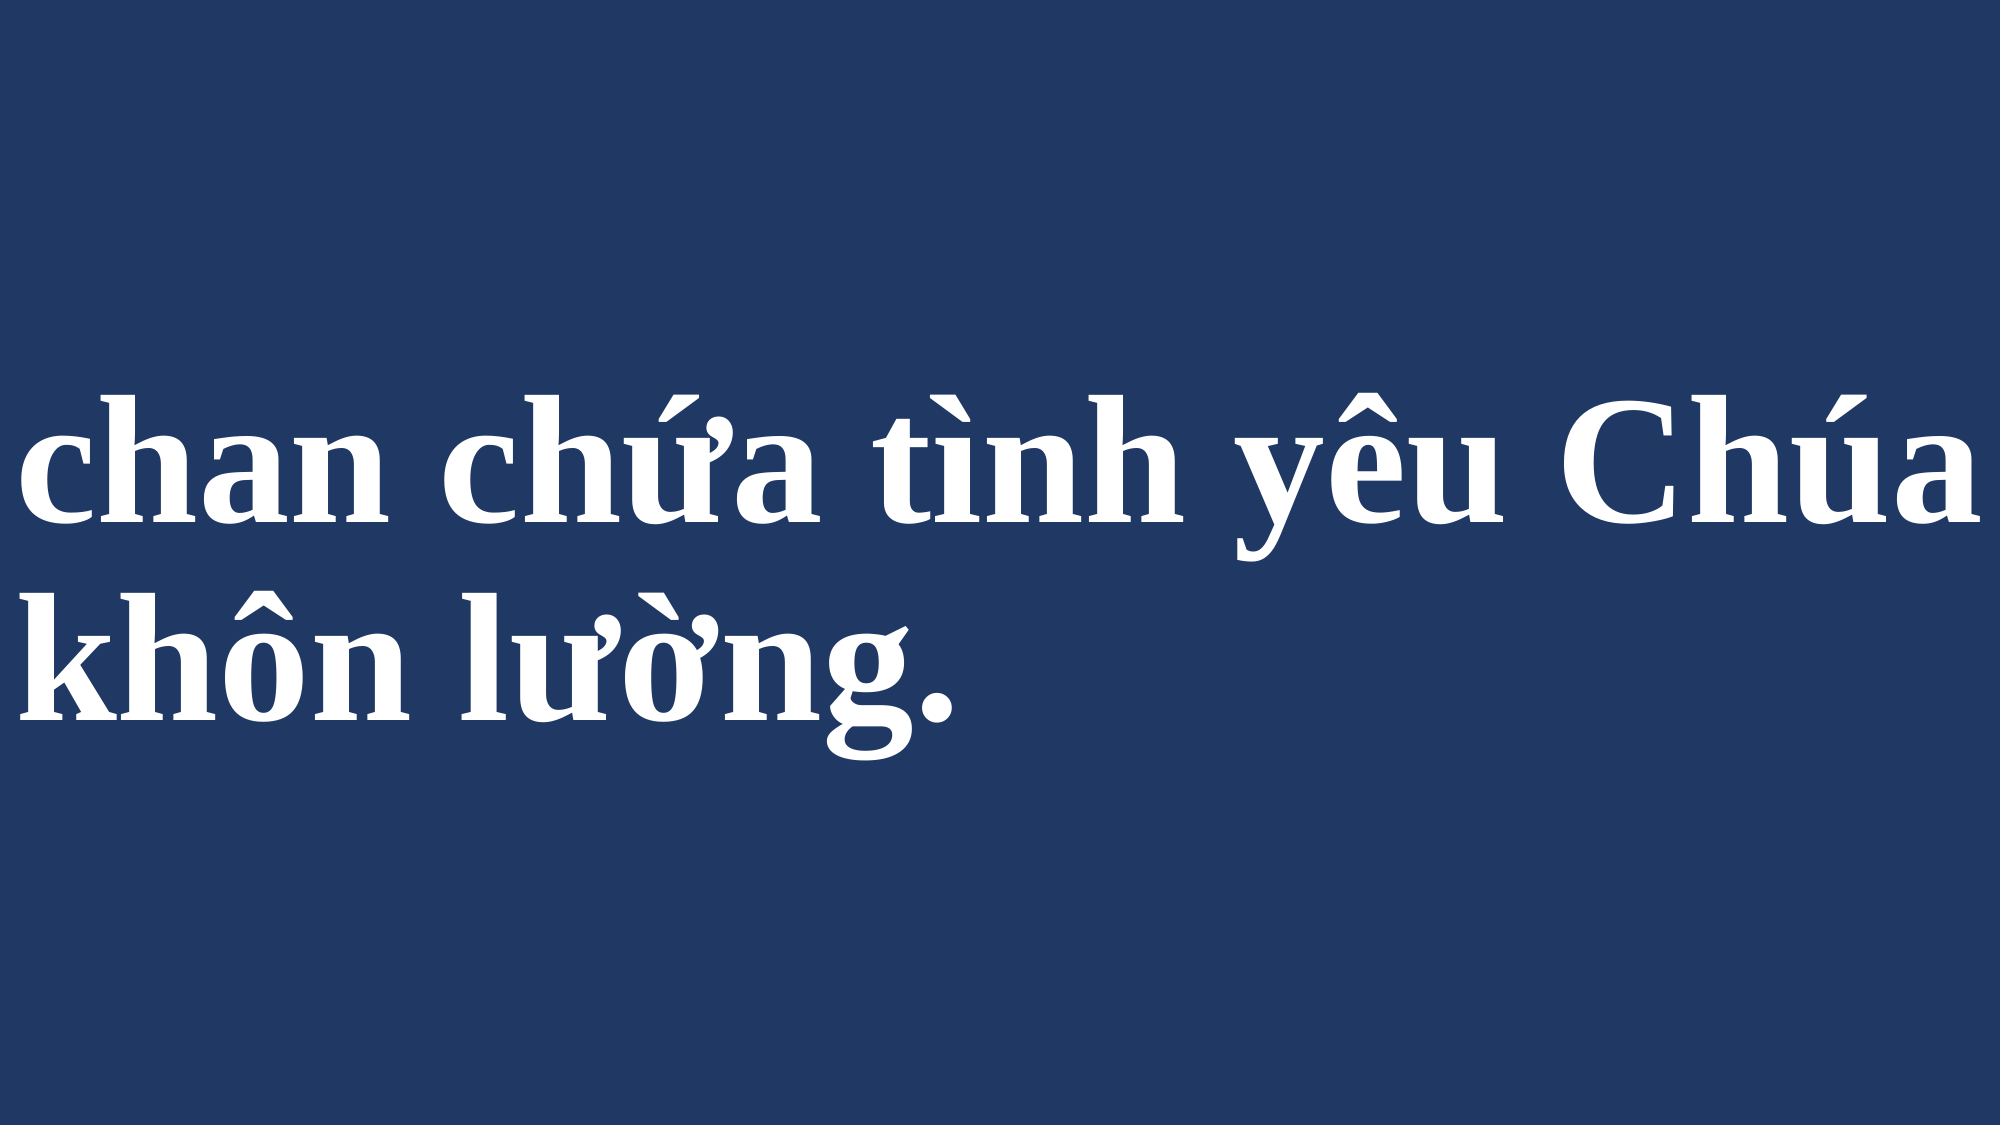

# chan chứa tình yêu Chúa khôn lường.